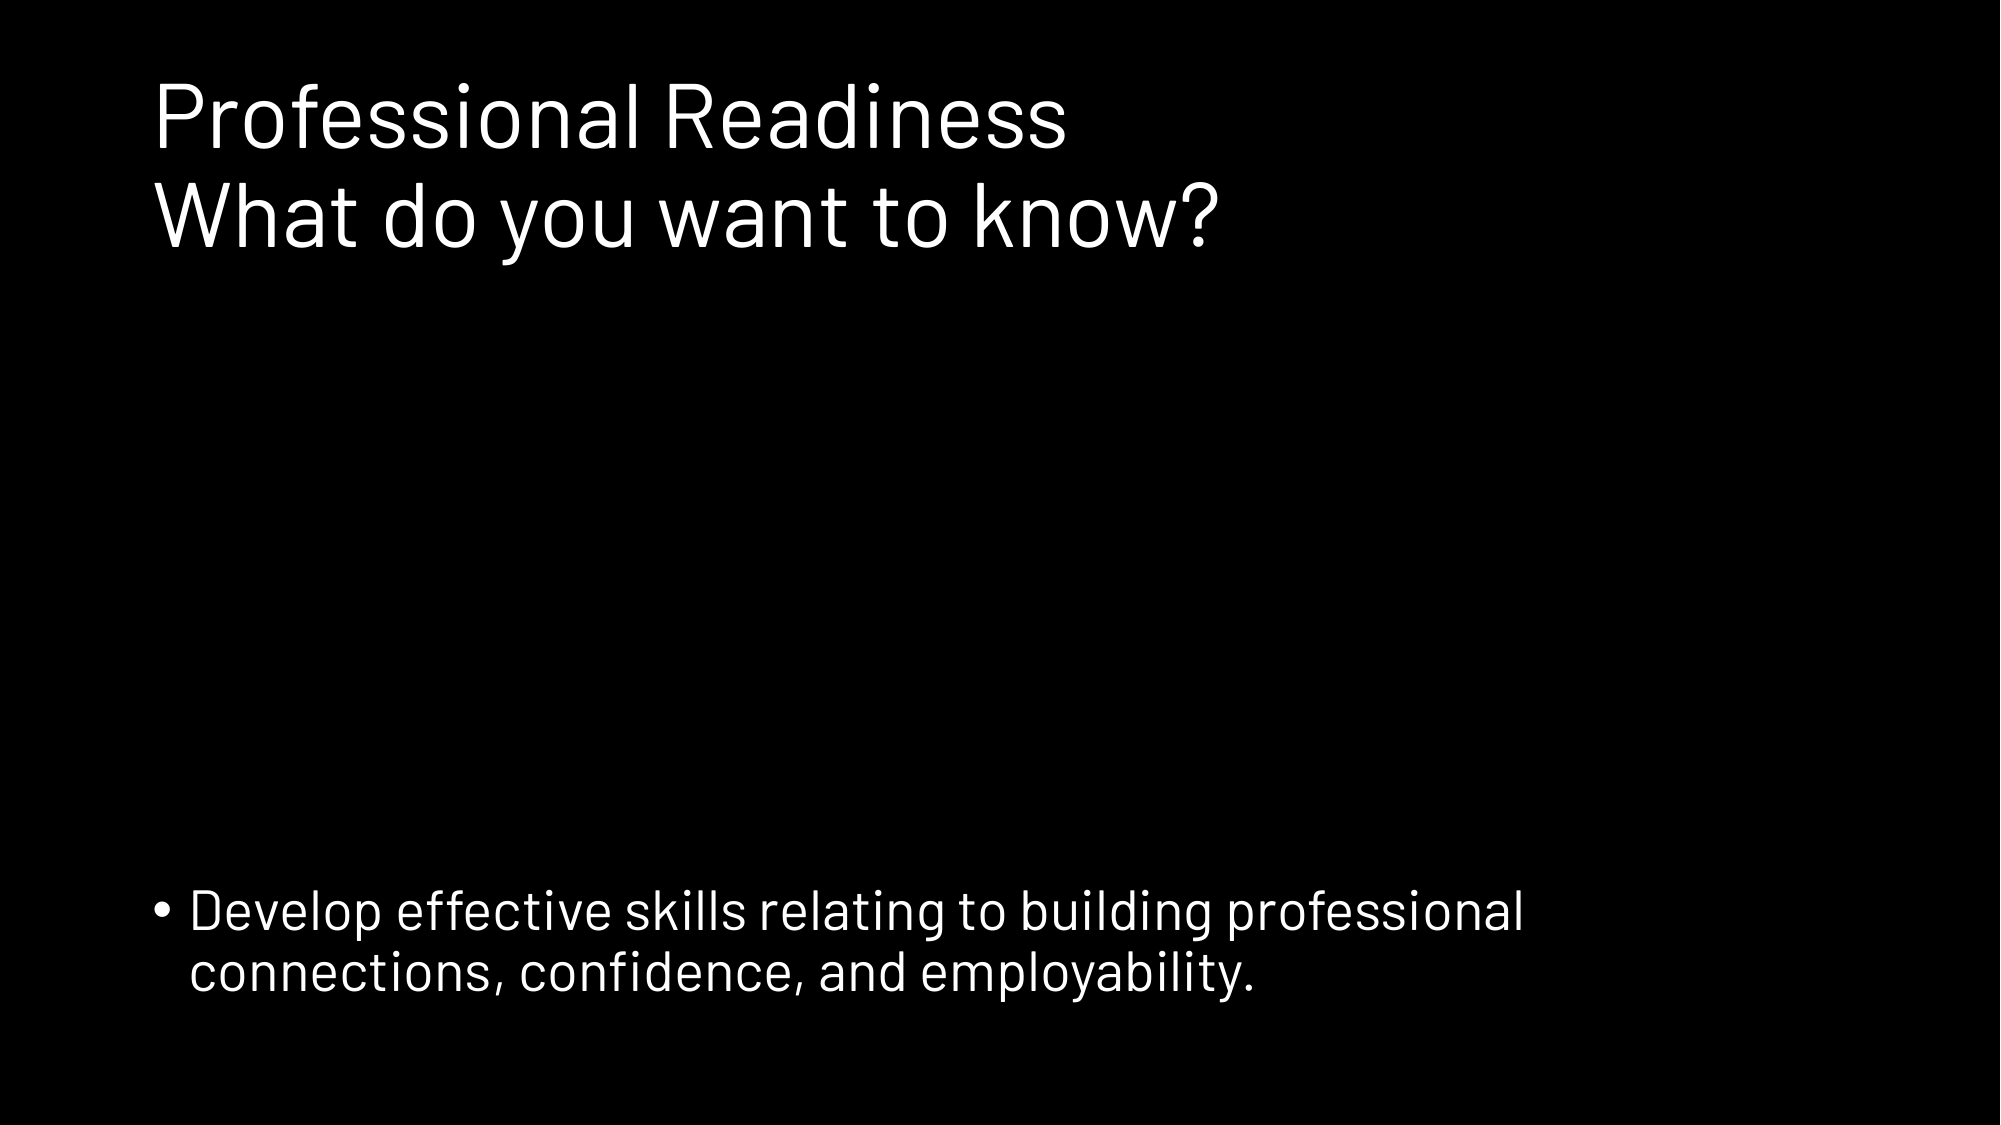

# Professional Readiness What do you want to know?

Develop effective skills relating to building professional connections, confidence, and employability.